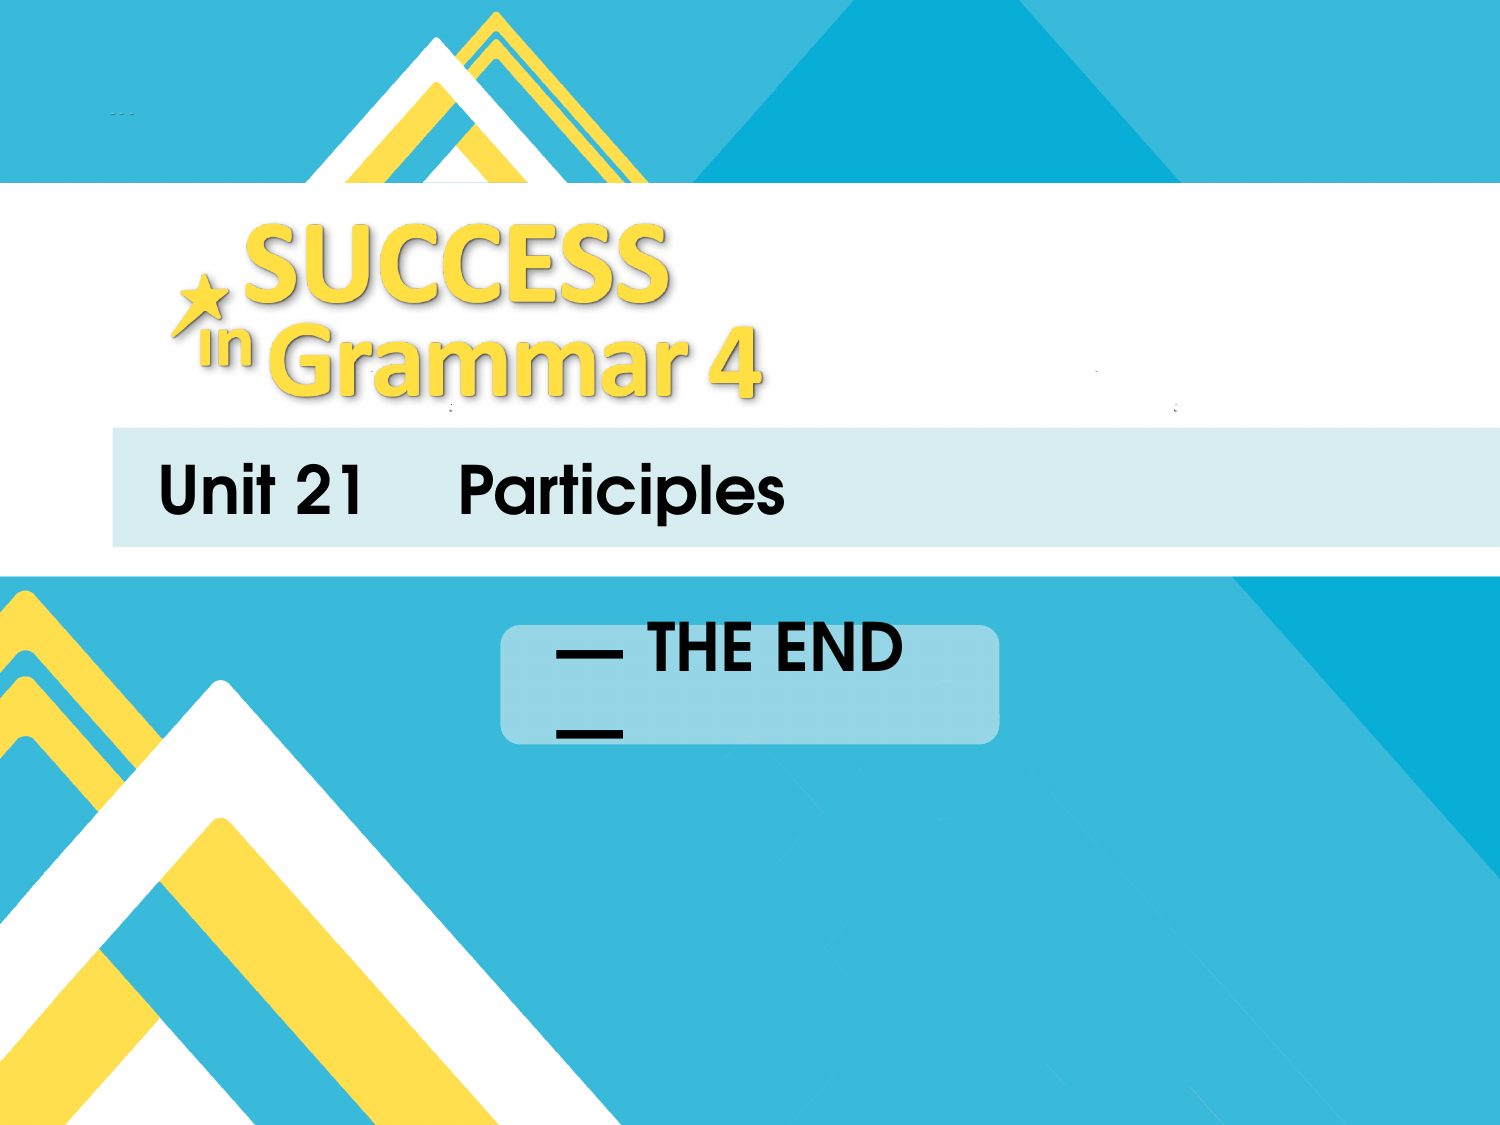

Unit 21	Participles
― THE END ―